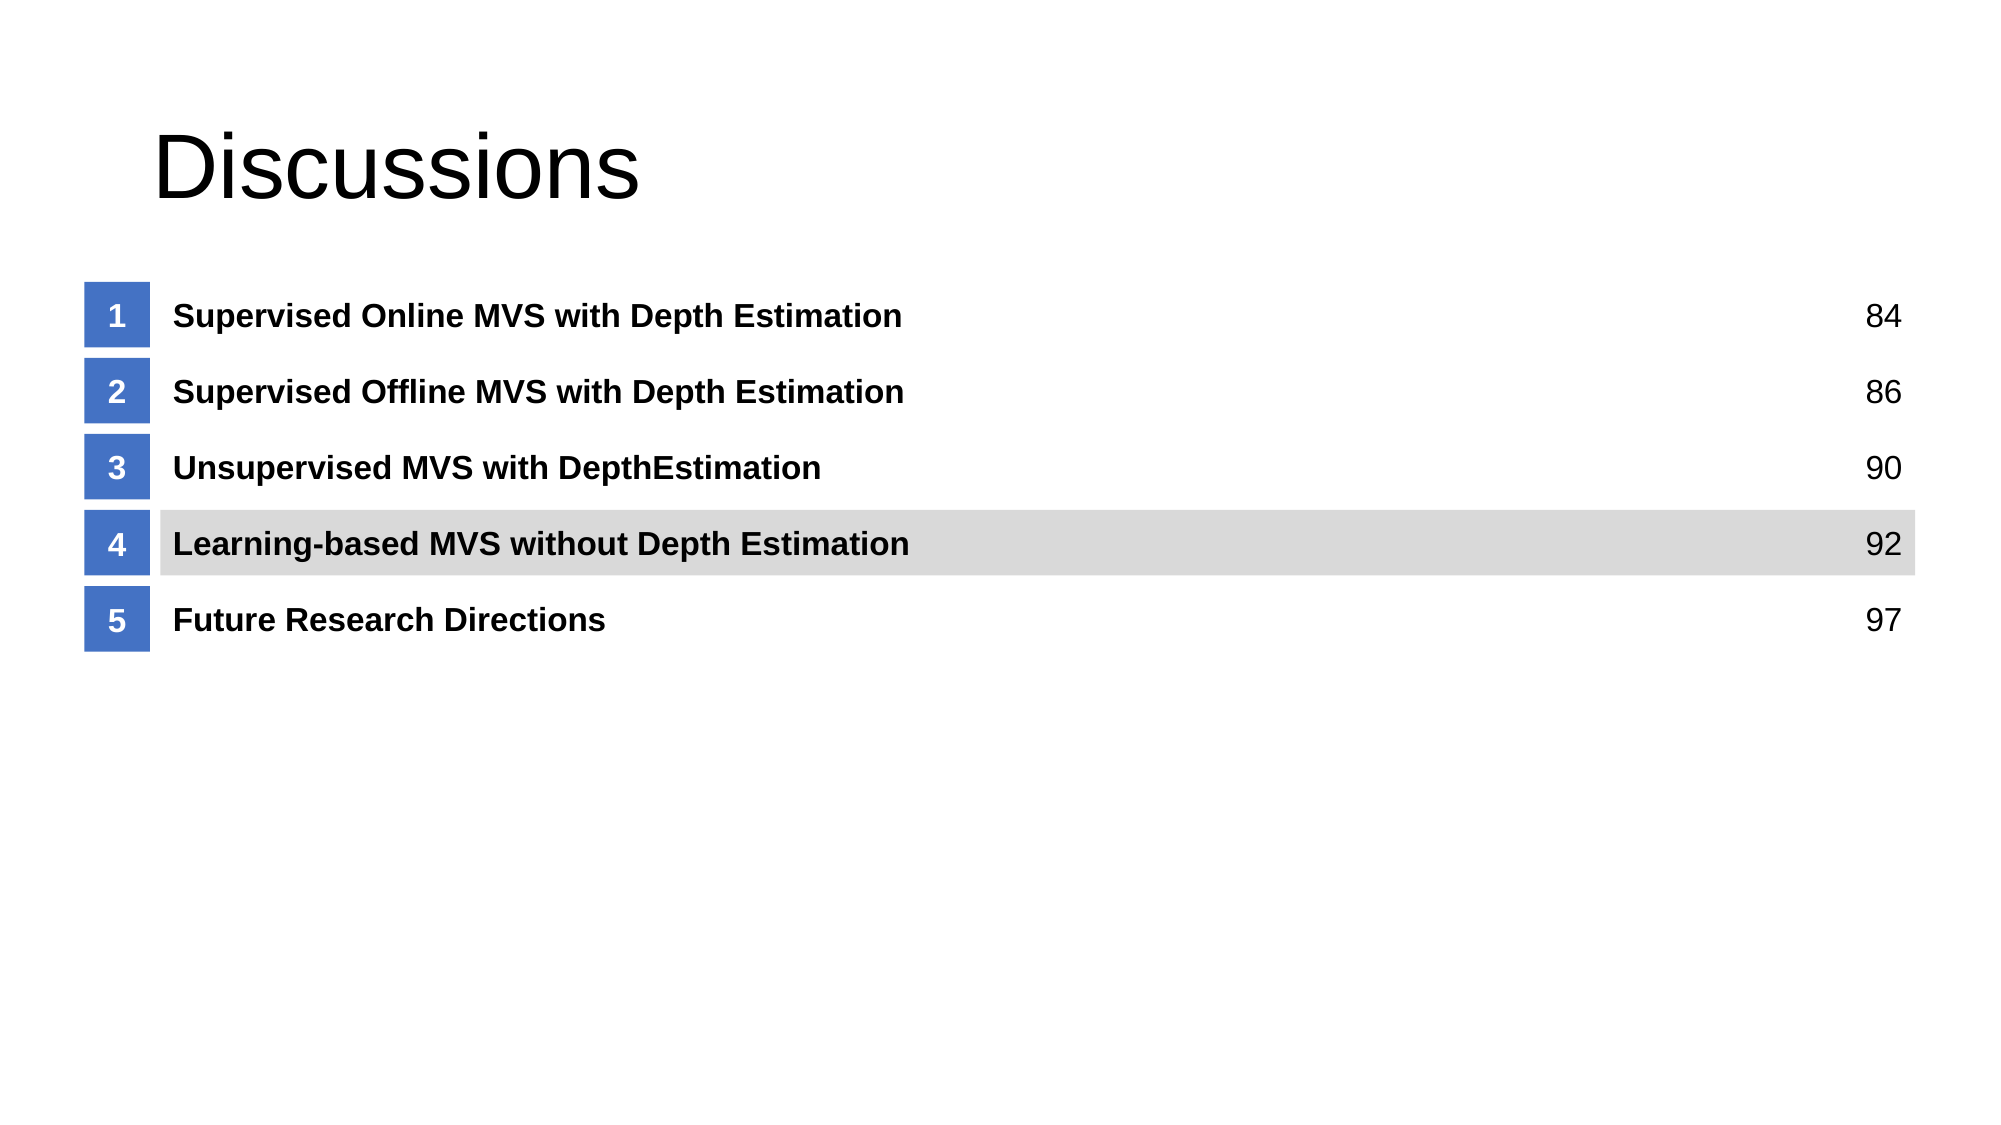

# Discussions
1
Supervised Online MVS with Depth Estimation
84
2
Supervised Offline MVS with Depth Estimation
86
3
Unsupervised MVS with DepthEstimation
90
4

Learning-based MVS without Depth Estimation
92
5
Future Research Directions
97